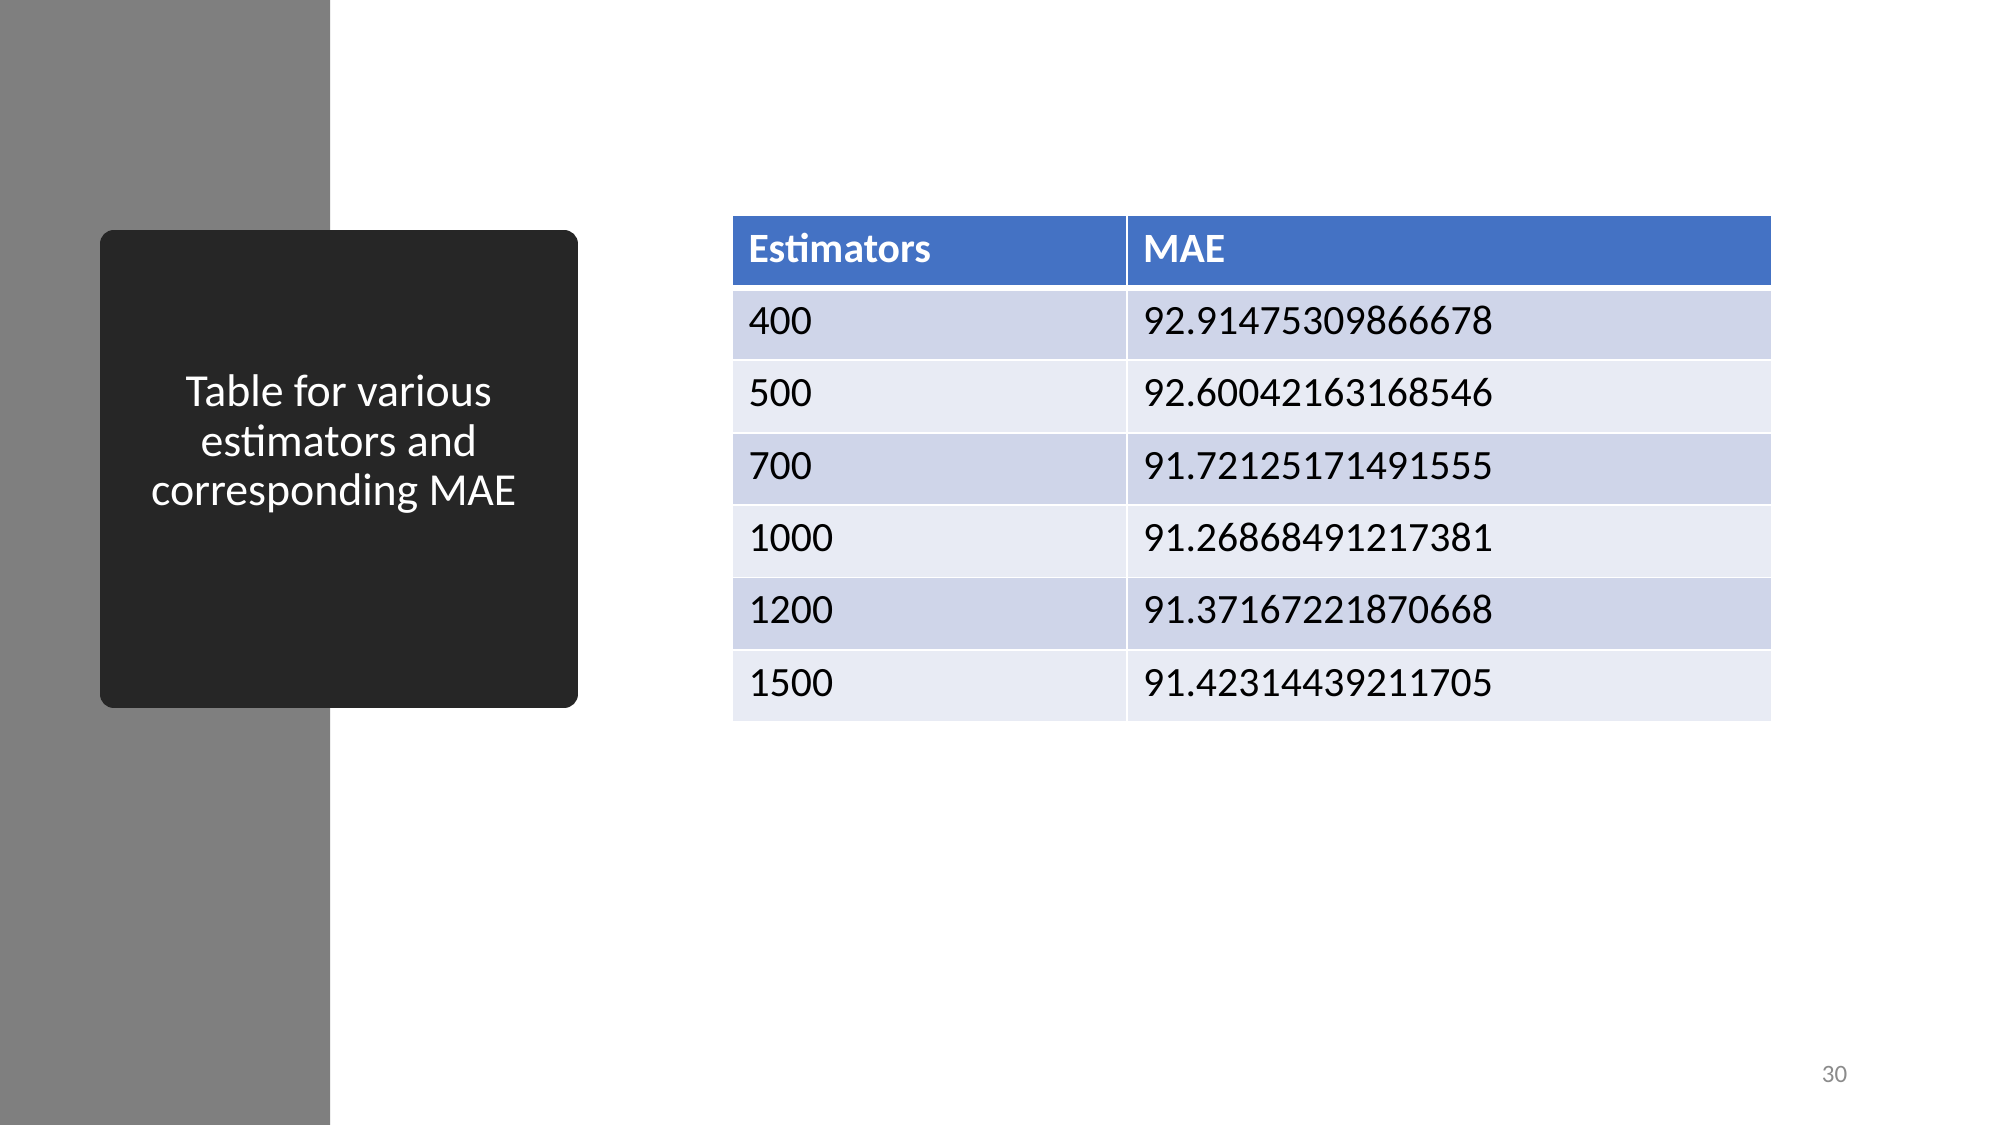

| Estimators | MAE |
| --- | --- |
| 400 | 92.91475309866678 |
| 500 | 92.60042163168546 |
| 700 | 91.72125171491555 |
| 1000 | 91.26868491217381 |
| 1200 | 91.37167221870668 |
| 1500 | 91.42314439211705 |
# Table for various estimators and corresponding MAE

30